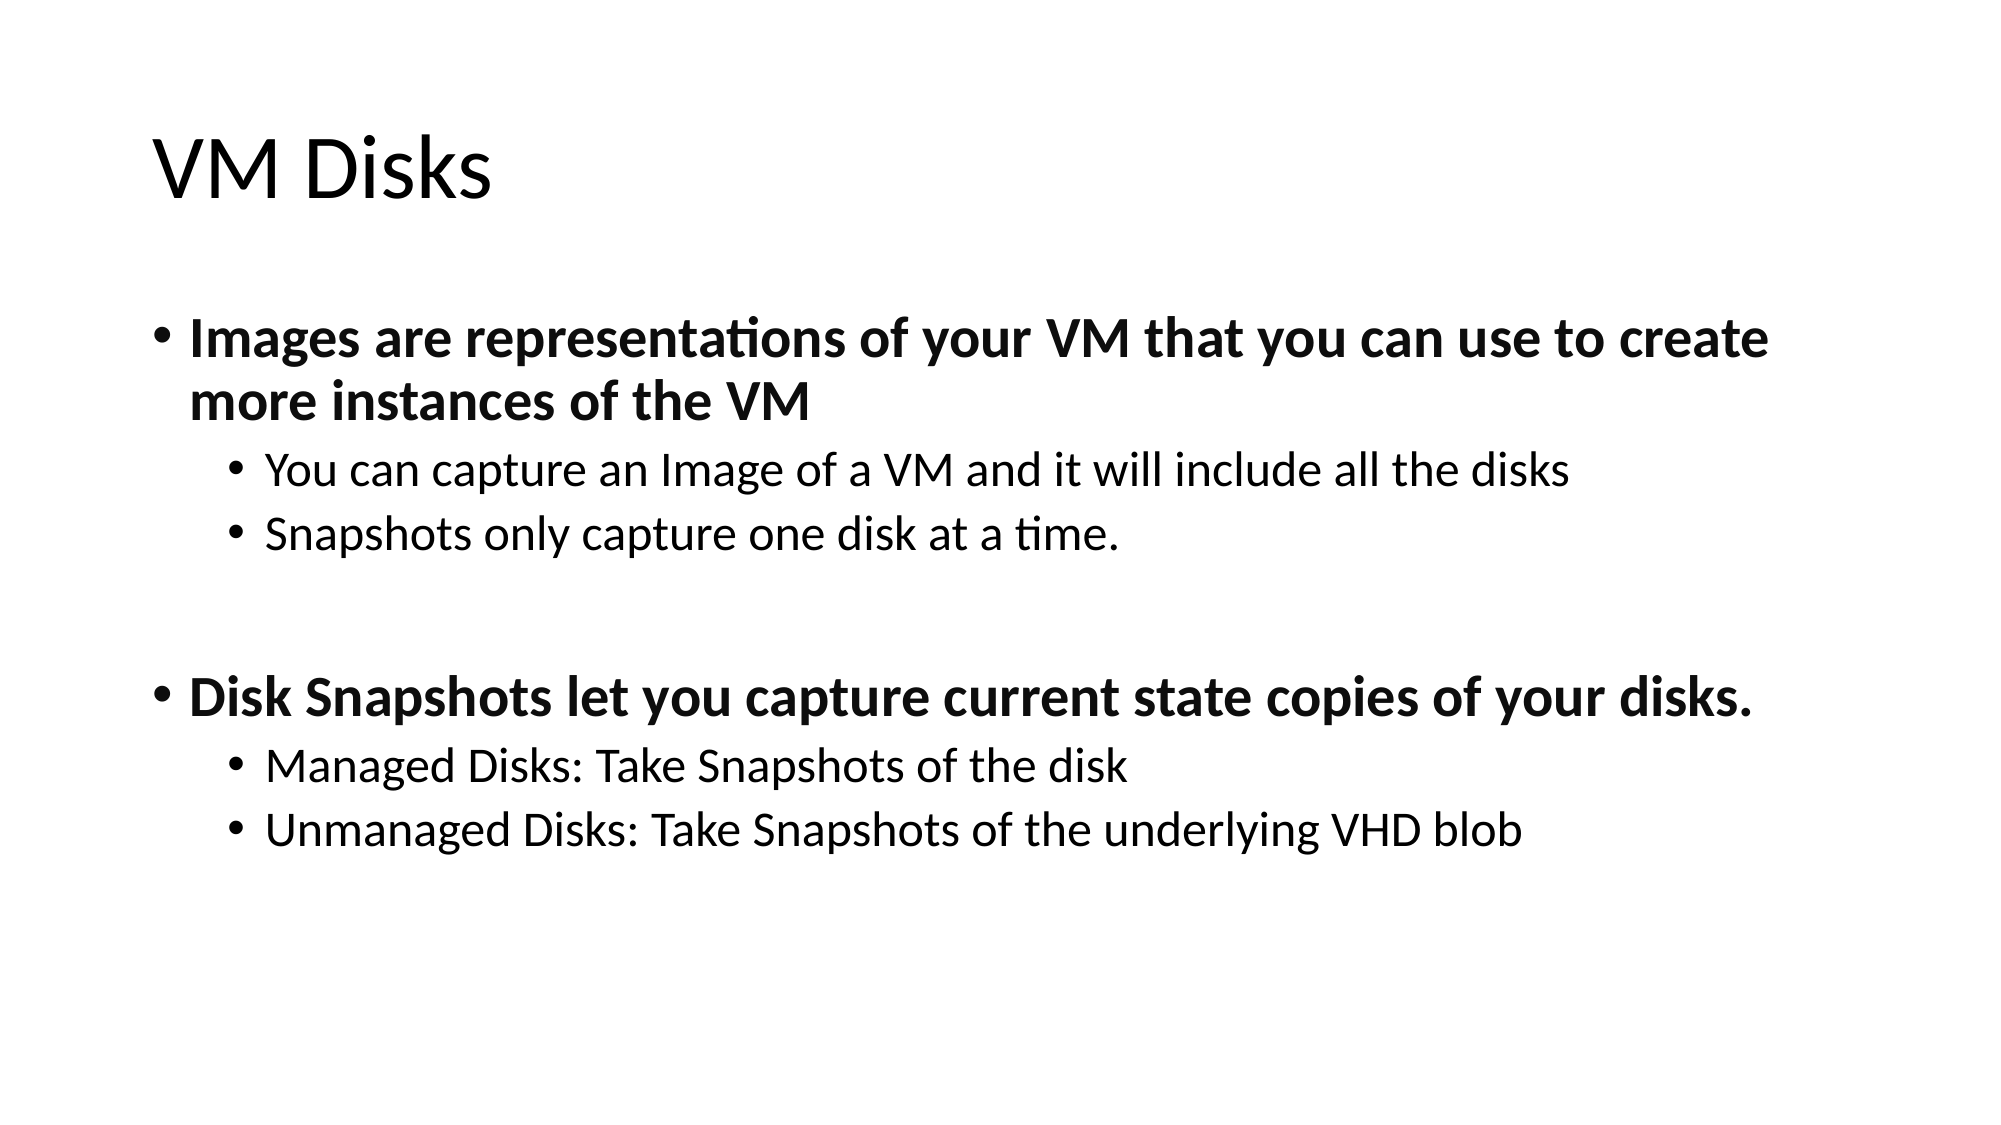

# VM Disks
Images are representations of your VM that you can use to create more instances of the VM
You can capture an Image of a VM and it will include all the disks
Snapshots only capture one disk at a time.

Disk Snapshots let you capture current state copies of your disks.
Managed Disks: Take Snapshots of the disk
Unmanaged Disks: Take Snapshots of the underlying VHD blob